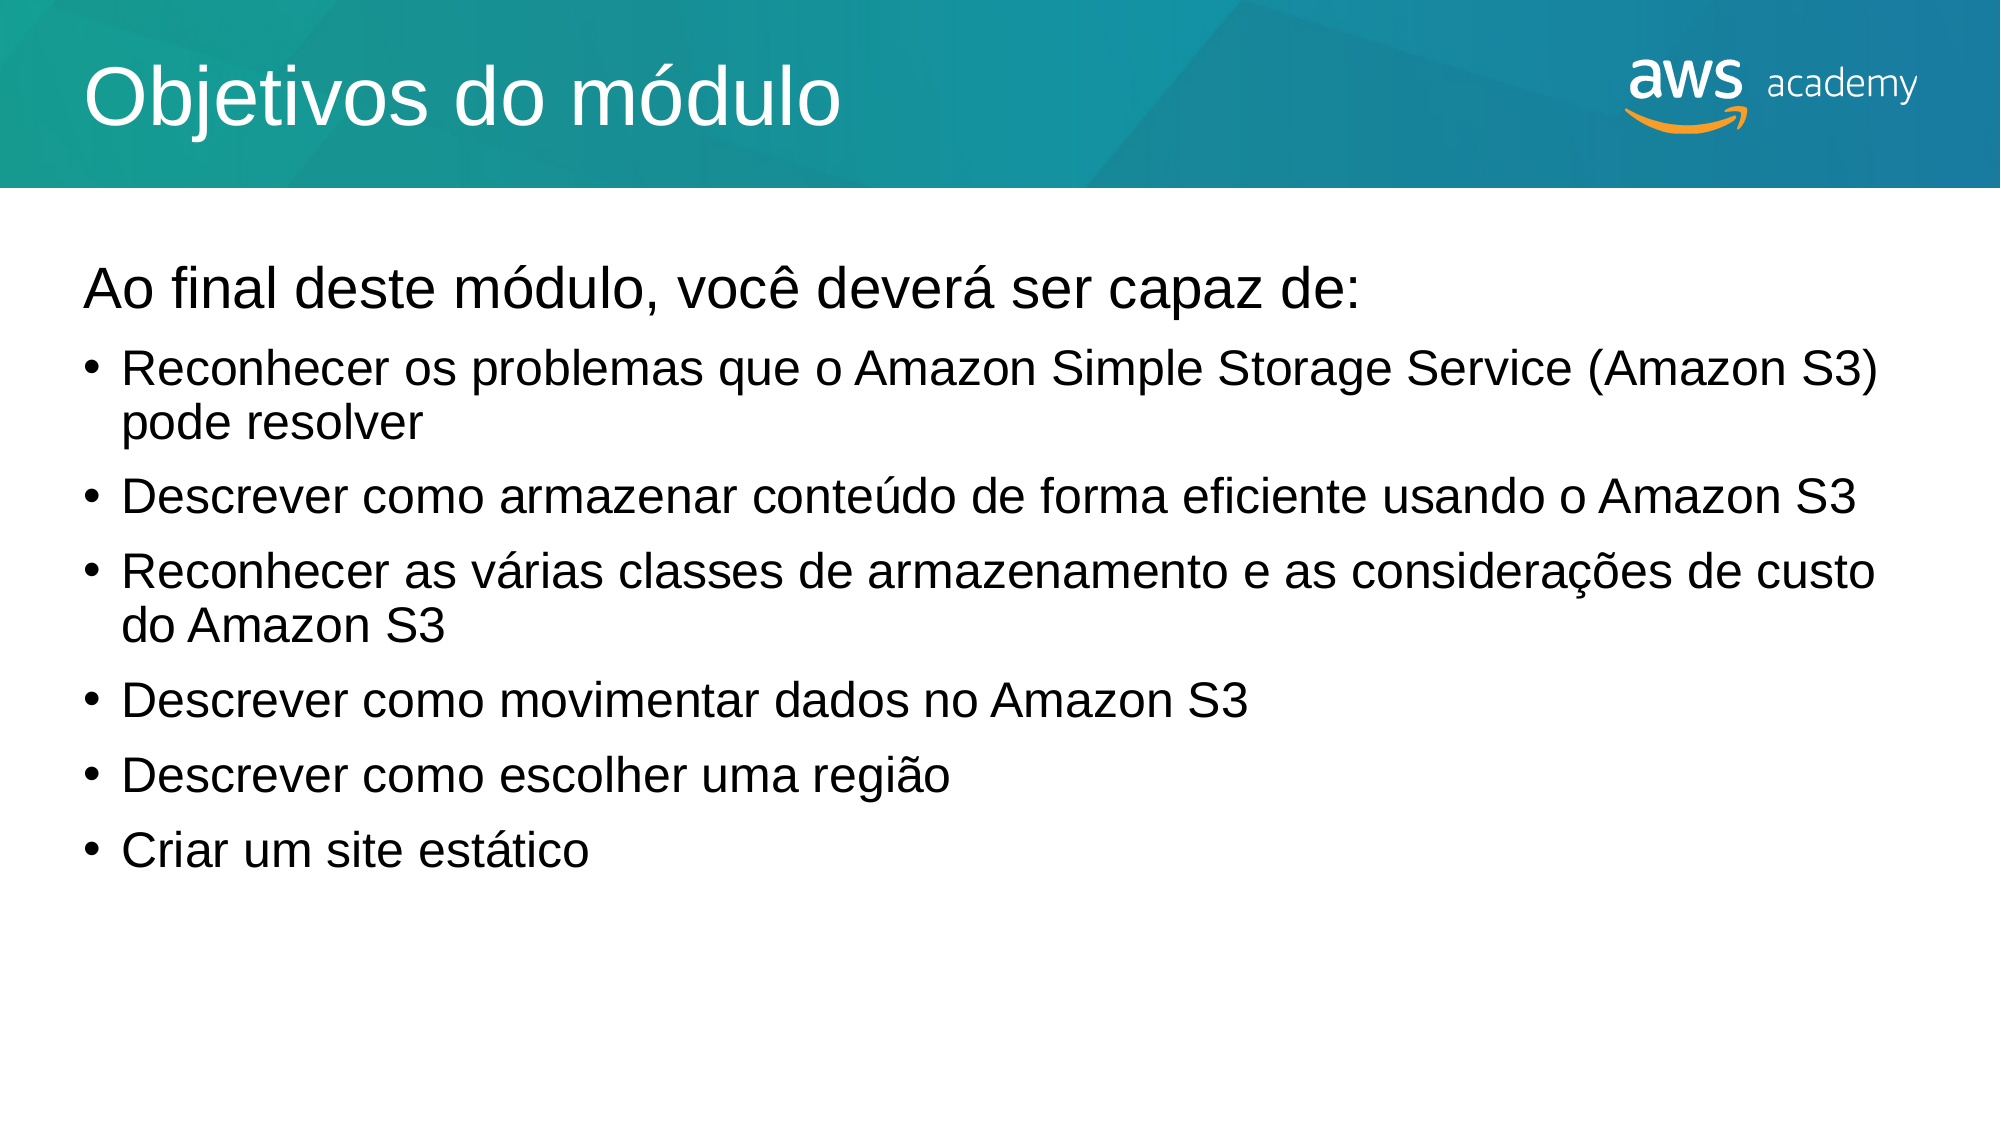

# Objetivos do módulo
Ao final deste módulo, você deverá ser capaz de:
Reconhecer os problemas que o Amazon Simple Storage Service (Amazon S3) pode resolver
Descrever como armazenar conteúdo de forma eficiente usando o Amazon S3
Reconhecer as várias classes de armazenamento e as considerações de custo
do Amazon S3
Descrever como movimentar dados no Amazon S3
Descrever como escolher uma região
Criar um site estático